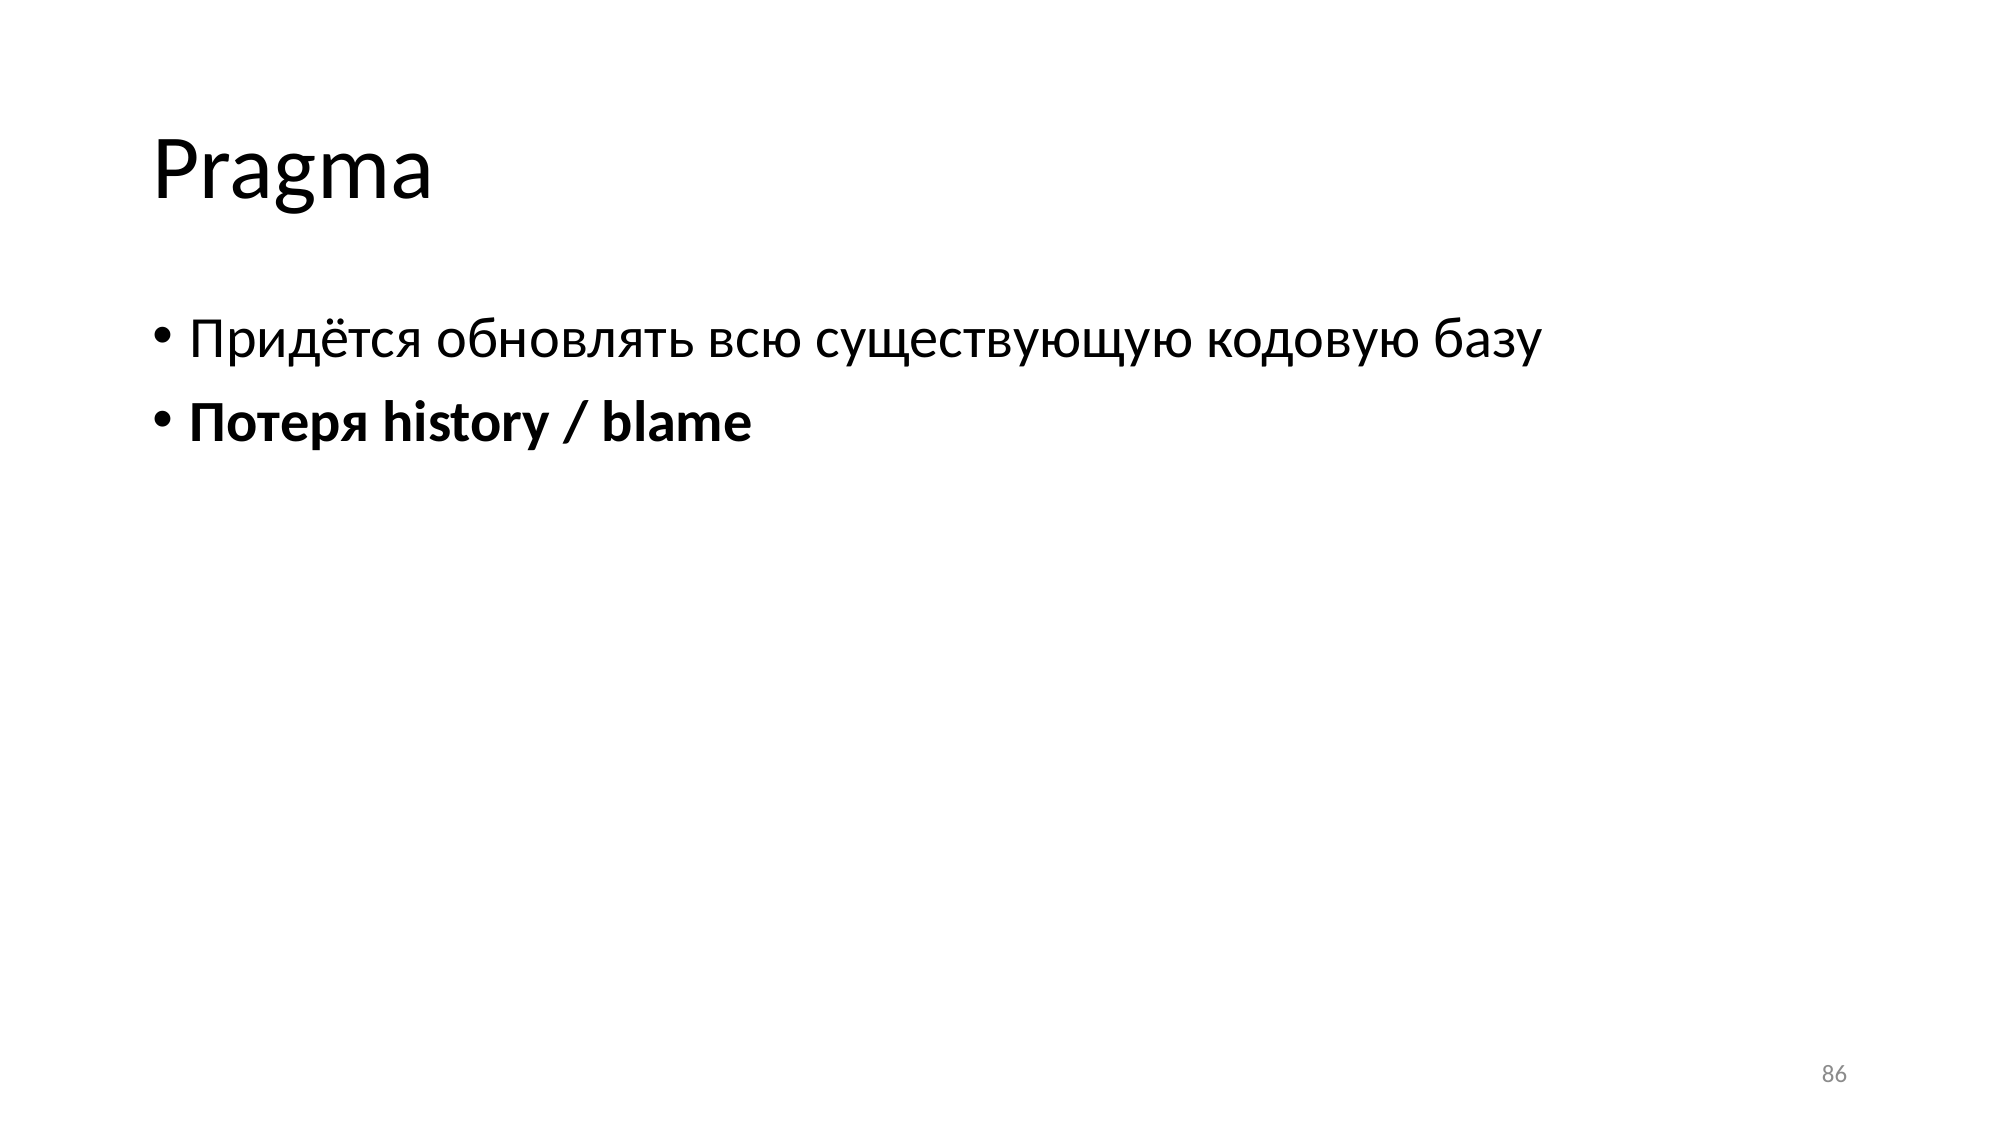

# Pragma
Придётся обновлять всю существующую кодовую базу
Потеря history / blame
86